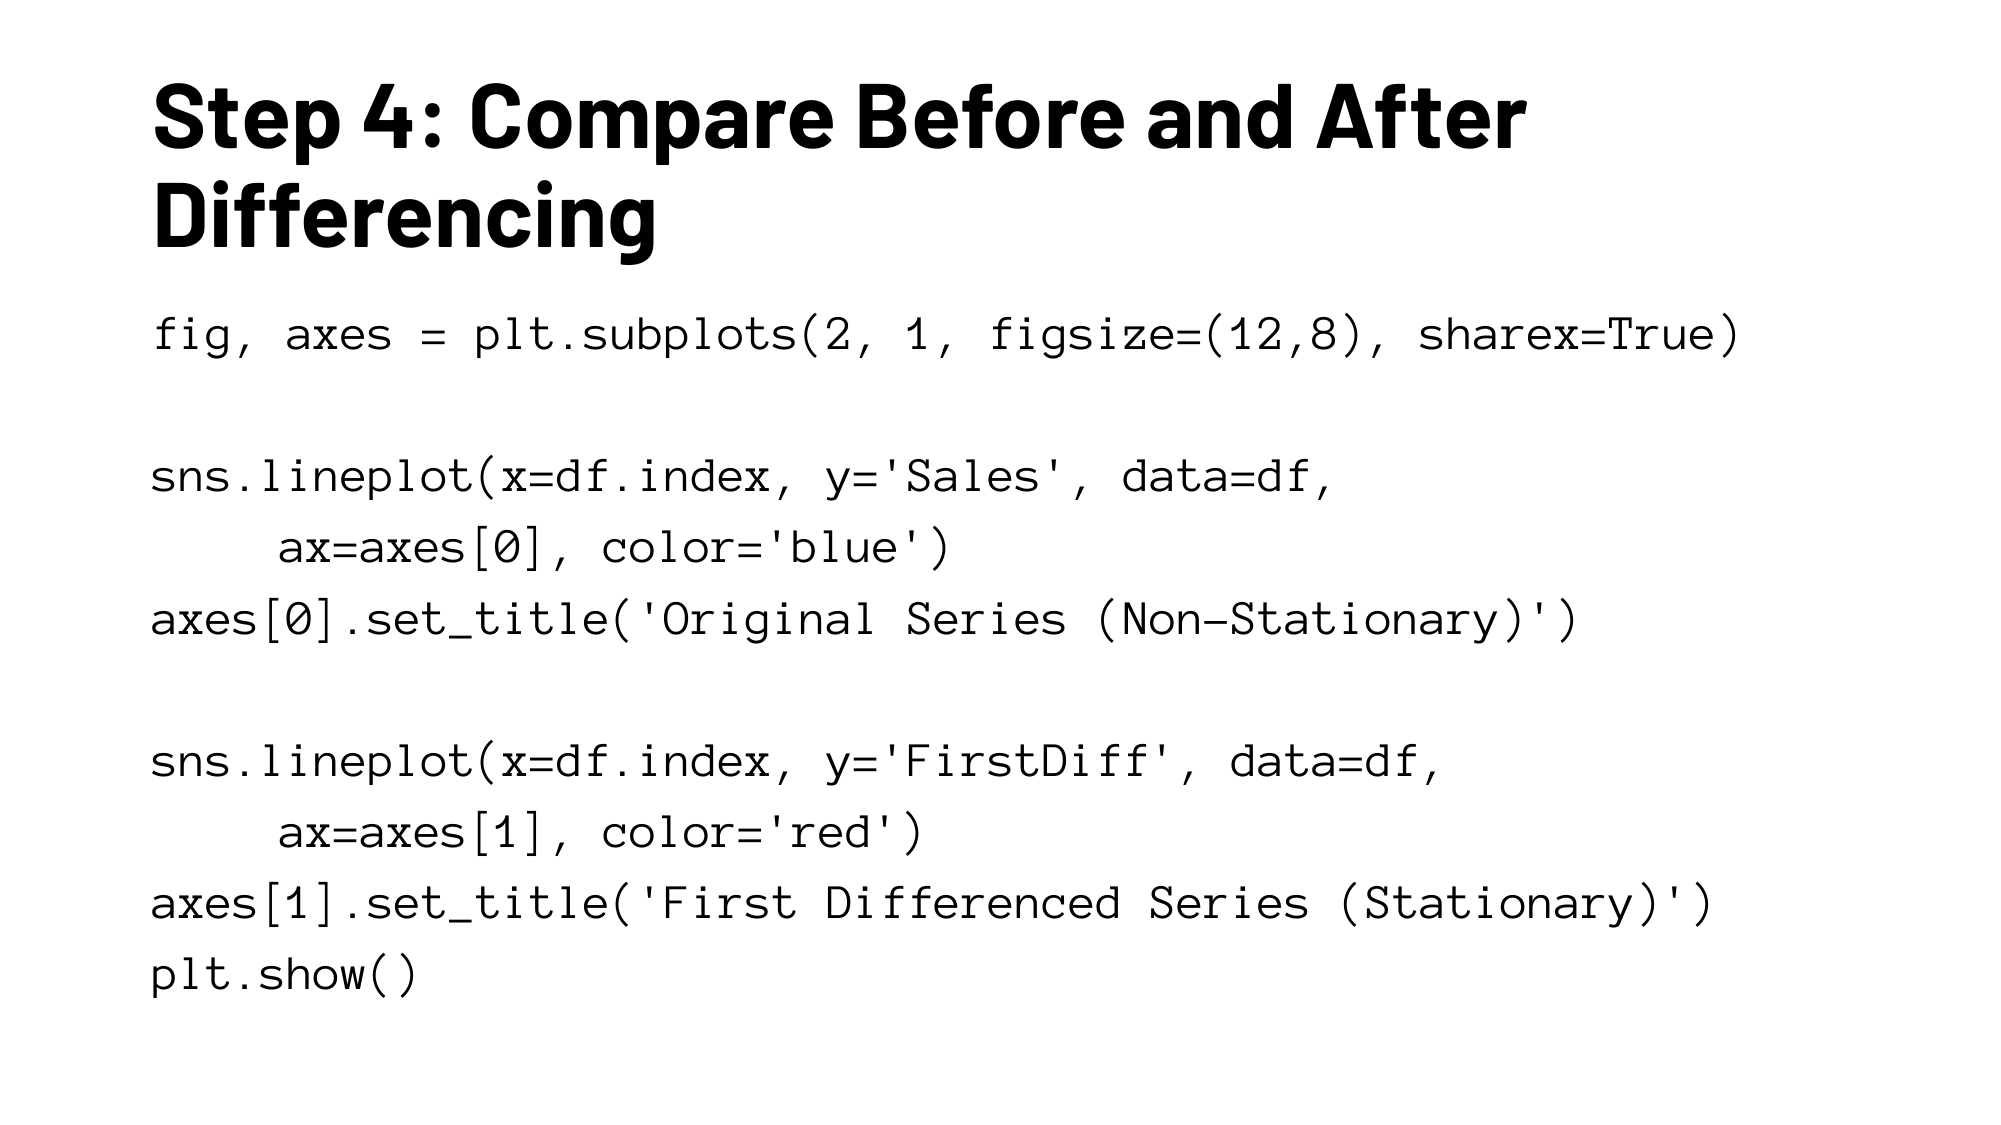

# Step 4: Compare Before and After Differencing
fig, axes = plt.subplots(2, 1, figsize=(12,8), sharex=True)

sns.lineplot(x=df.index, y='Sales', data=df,
	ax=axes[0], color='blue')
axes[0].set_title('Original Series (Non-Stationary)')

sns.lineplot(x=df.index, y='FirstDiff', data=df,
	ax=axes[1], color='red')
axes[1].set_title('First Differenced Series (Stationary)')
plt.show()